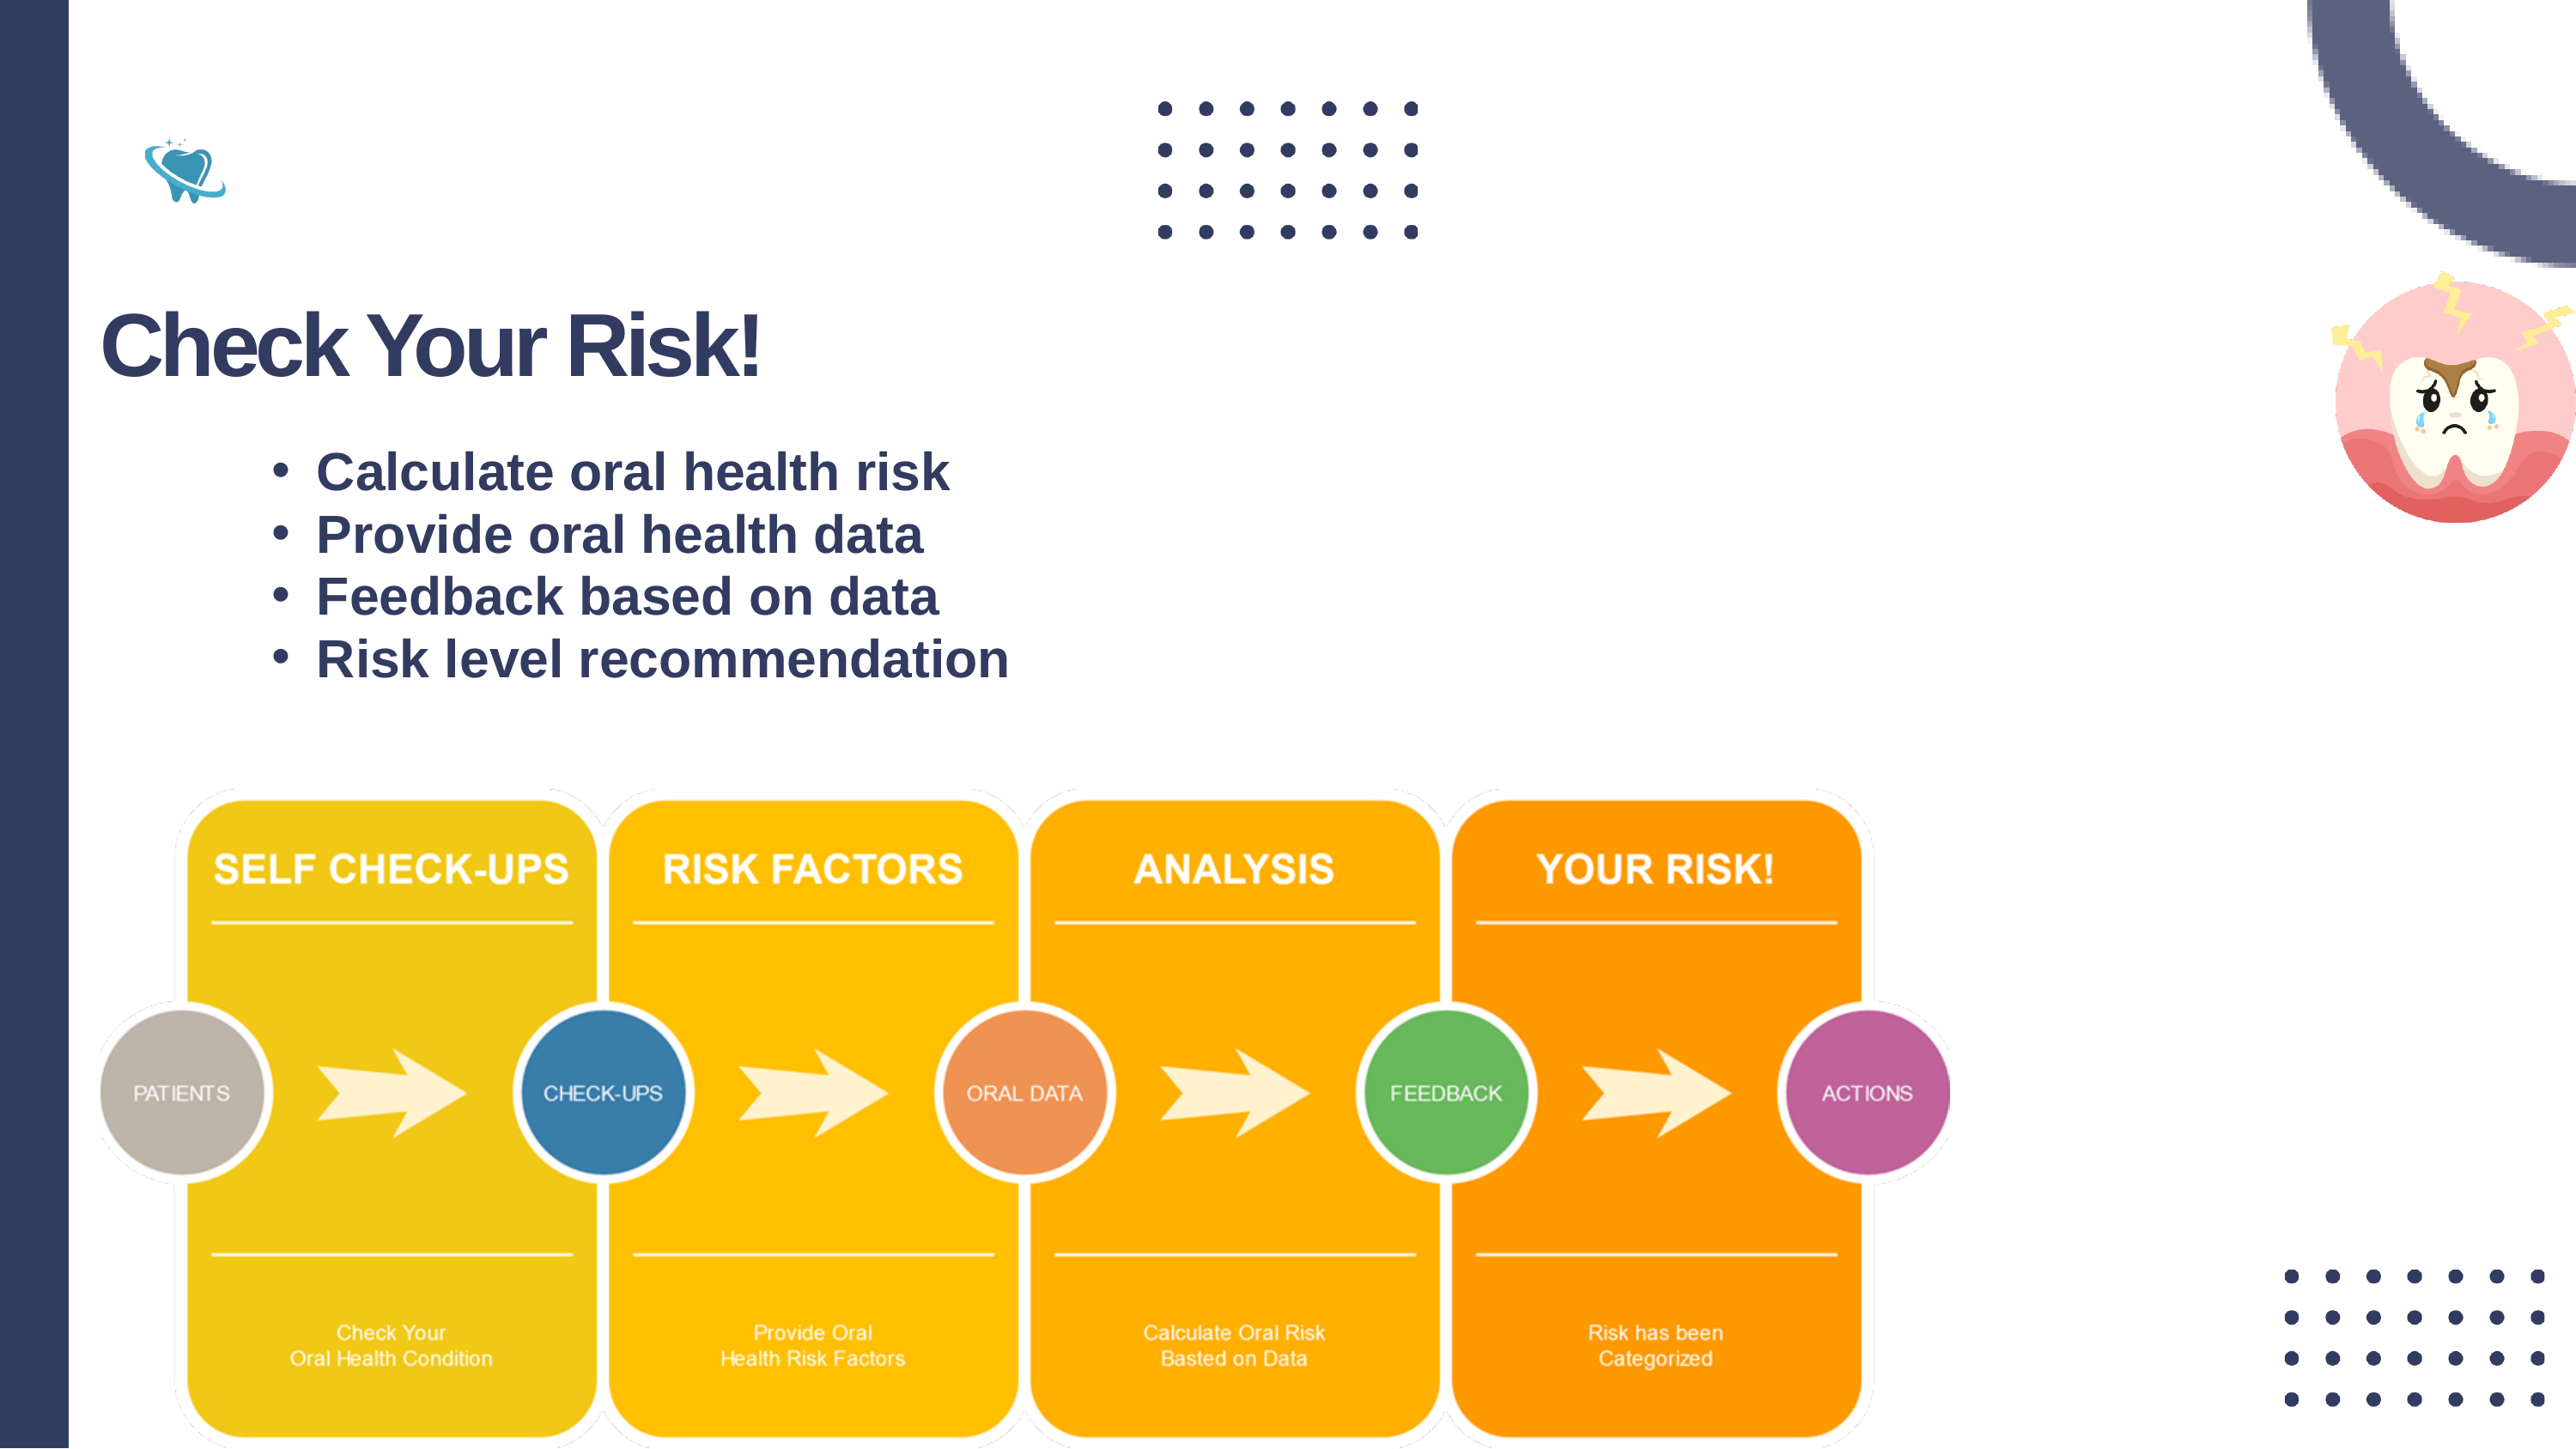

Check Your Risk!
Calculate oral health risk
Provide oral health data
Feedback based on data
Risk level recommendation